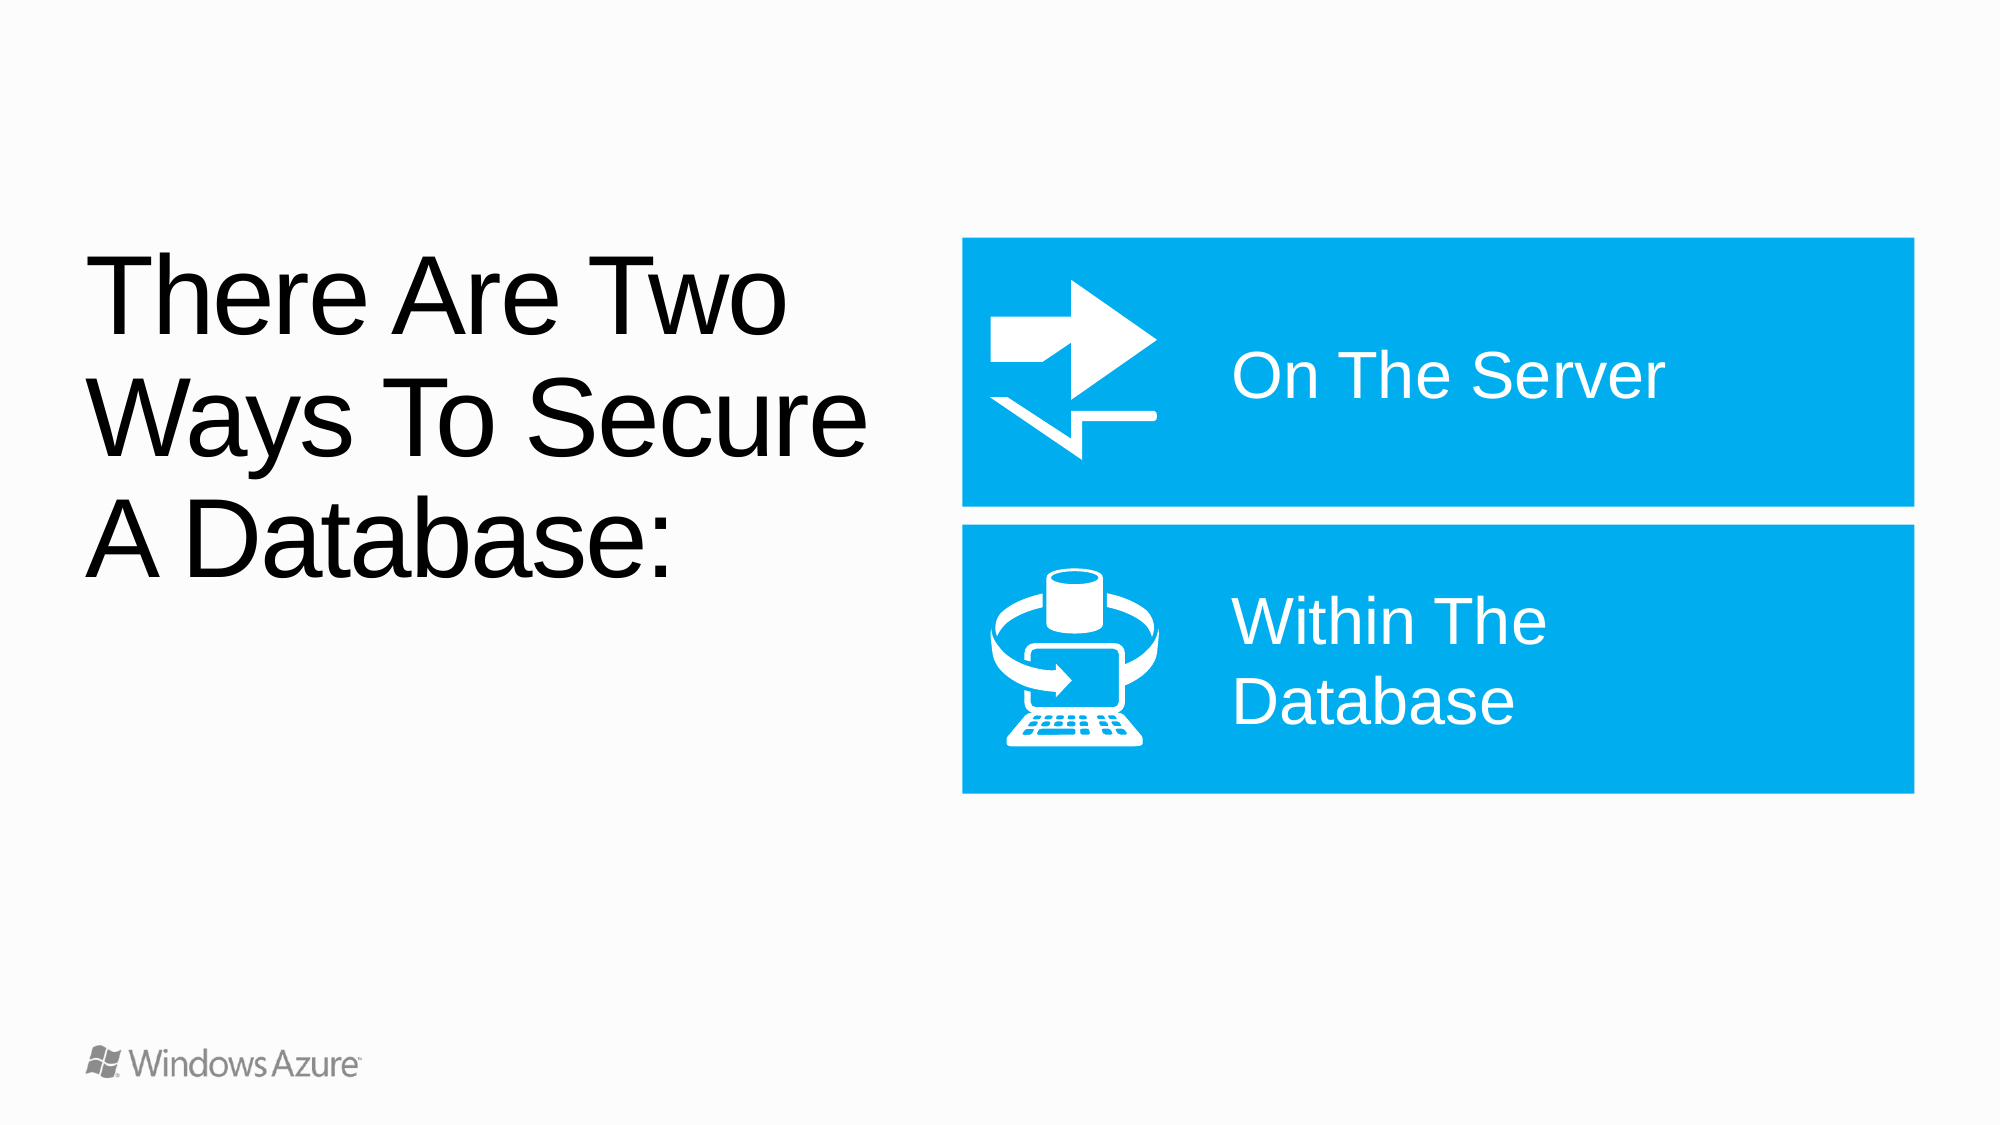

# There Are Two Ways To Secure A Database:

On The Server

Within The Database